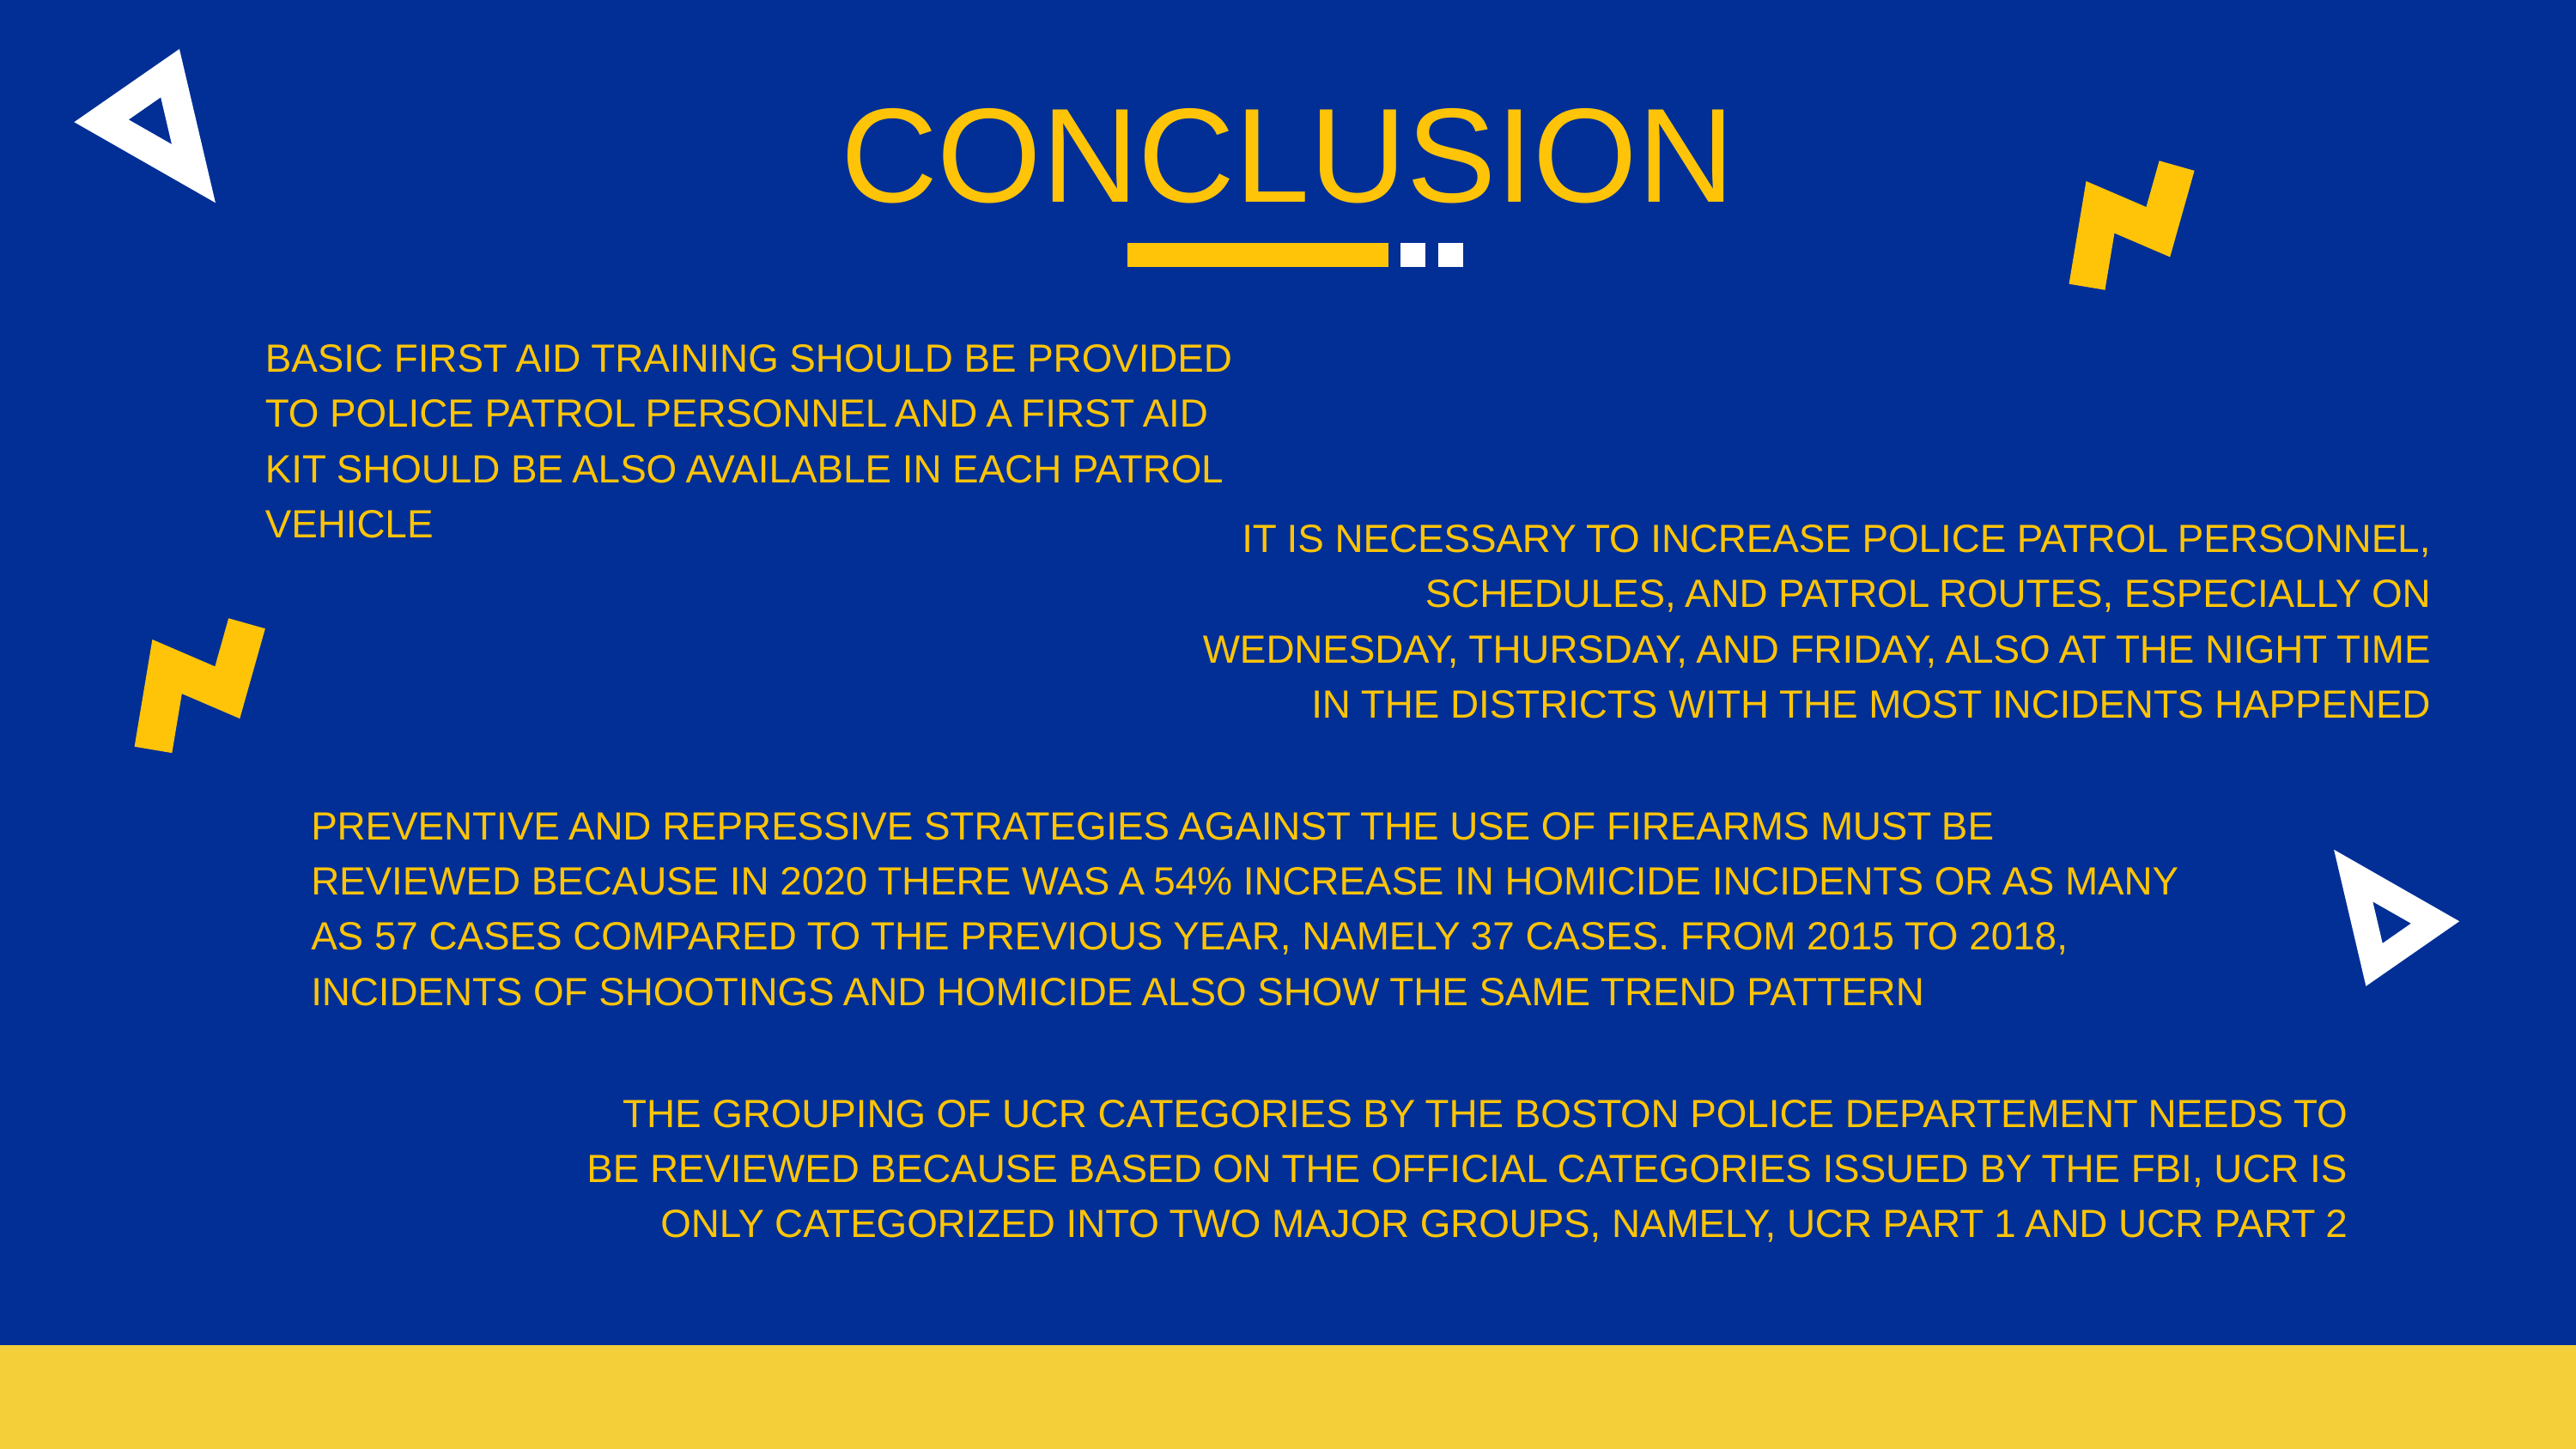

CONCLUSION

BASIC FIRST AID TRAINING SHOULD BE PROVIDED TO POLICE PATROL PERSONNEL AND A FIRST AID KIT SHOULD BE ALSO AVAILABLE IN EACH PATROL VEHICLE
IT IS NECESSARY TO INCREASE POLICE PATROL PERSONNEL, SCHEDULES, AND PATROL ROUTES, ESPECIALLY ON WEDNESDAY, THURSDAY, AND FRIDAY, ALSO AT THE NIGHT TIME IN THE DISTRICTS WITH THE MOST INCIDENTS HAPPENED

PREVENTIVE AND REPRESSIVE STRATEGIES AGAINST THE USE OF FIREARMS MUST BE REVIEWED BECAUSE IN 2020 THERE WAS A 54% INCREASE IN HOMICIDE INCIDENTS OR AS MANY AS 57 CASES COMPARED TO THE PREVIOUS YEAR, NAMELY 37 CASES. FROM 2015 TO 2018, INCIDENTS OF SHOOTINGS AND HOMICIDE ALSO SHOW THE SAME TREND PATTERN

THE GROUPING OF UCR CATEGORIES BY THE BOSTON POLICE DEPARTEMENT NEEDS TO BE REVIEWED BECAUSE BASED ON THE OFFICIAL CATEGORIES ISSUED BY THE FBI, UCR IS ONLY CATEGORIZED INTO TWO MAJOR GROUPS, NAMELY, UCR PART 1 AND UCR PART 2